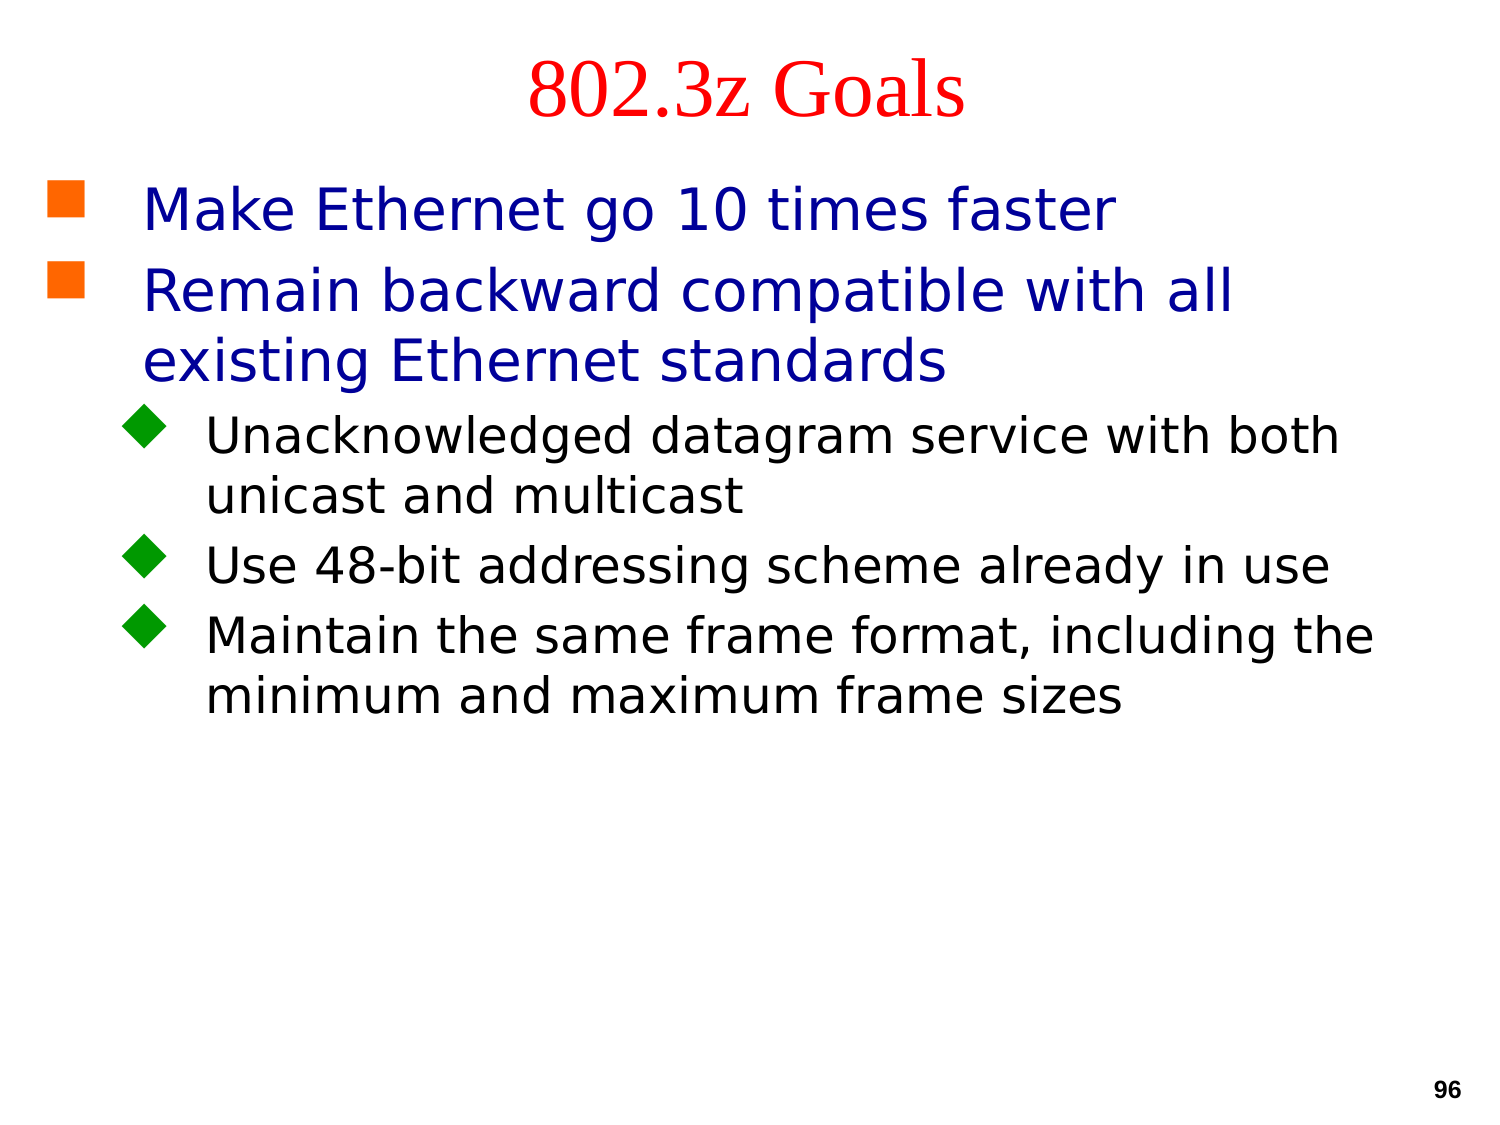

# 802.3z Goals
Make Ethernet go 10 times faster
Remain backward compatible with all existing Ethernet standards
Unacknowledged datagram service with both unicast and multicast
Use 48-bit addressing scheme already in use
Maintain the same frame format, including the minimum and maximum frame sizes